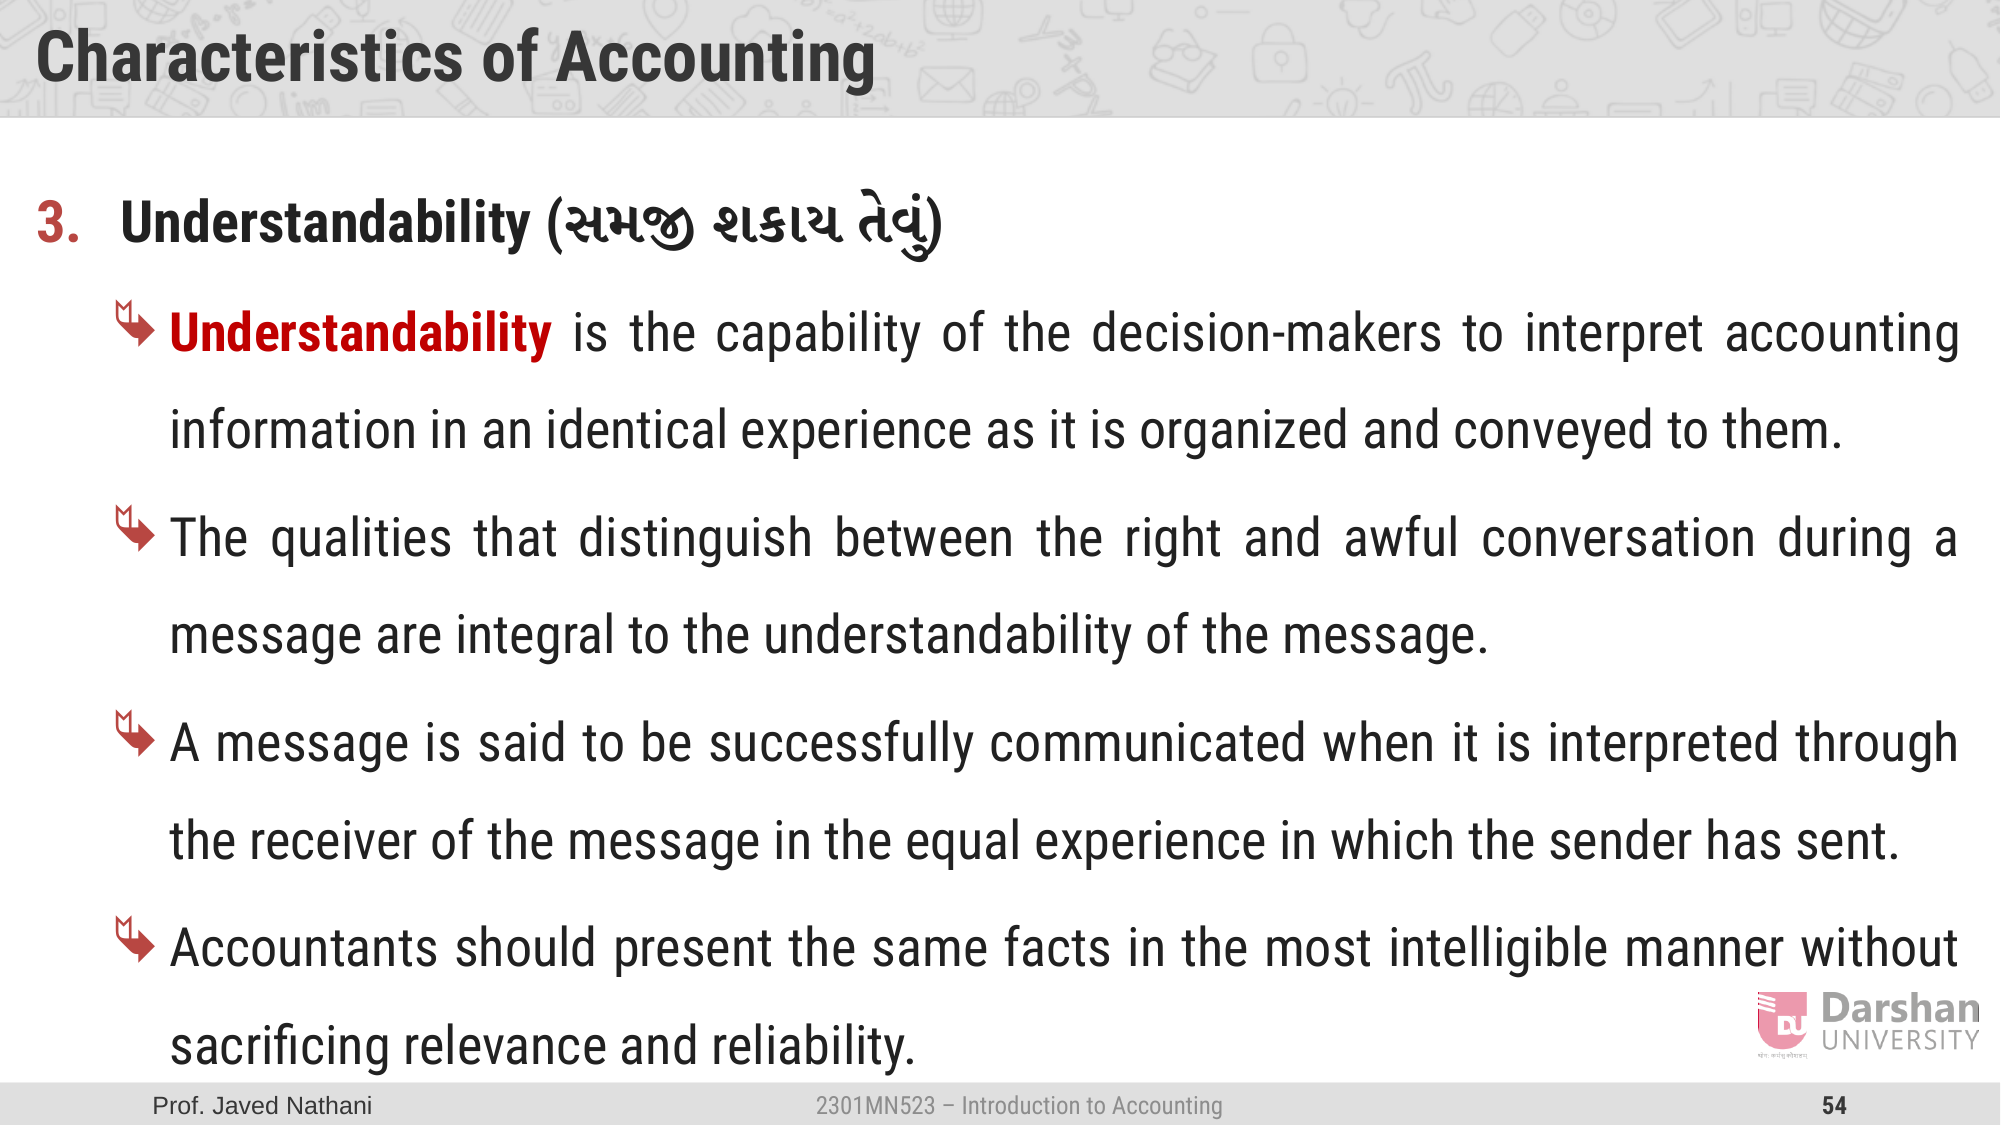

# Characteristics of Accounting
Understandability (સમજી શકાય તેવું)
Understandability is the capability of the decision-makers to interpret accounting information in an identical experience as it is organized and conveyed to them.
The qualities that distinguish between the right and awful conversation during a message are integral to the understandability of the message.
A message is said to be successfully communicated when it is interpreted through the receiver of the message in the equal experience in which the sender has sent.
Accountants should present the same facts in the most intelligible manner without sacrificing relevance and reliability.